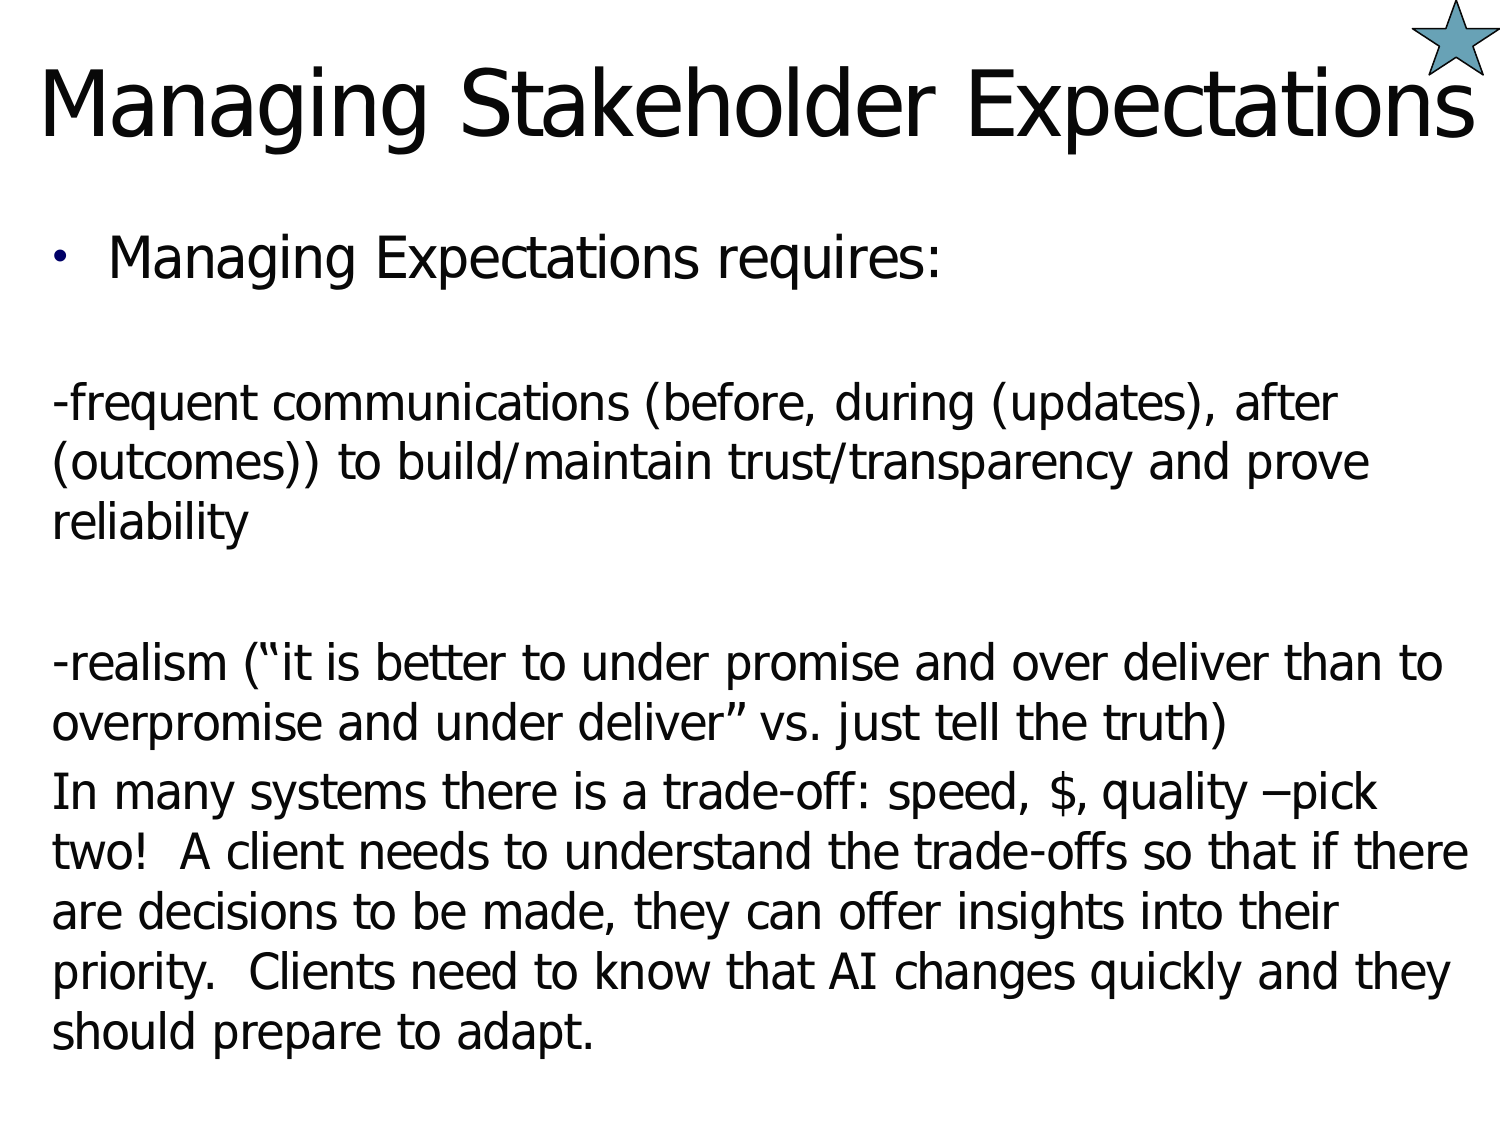

# Managing Stakeholder Expectations
Managing Expectations requires:

-frequent communications (before, during (updates), after (outcomes)) to build/maintain trust/transparency and prove reliability

-realism (“it is better to under promise and over deliver than to overpromise and under deliver” vs. just tell the truth)
In many systems there is a trade-off: speed, $,	quality –pick two!  A client needs to understand the trade-offs so that if there are decisions to be made, they can offer insights into their priority.  Clients need to know that AI changes quickly and they should prepare to adapt.